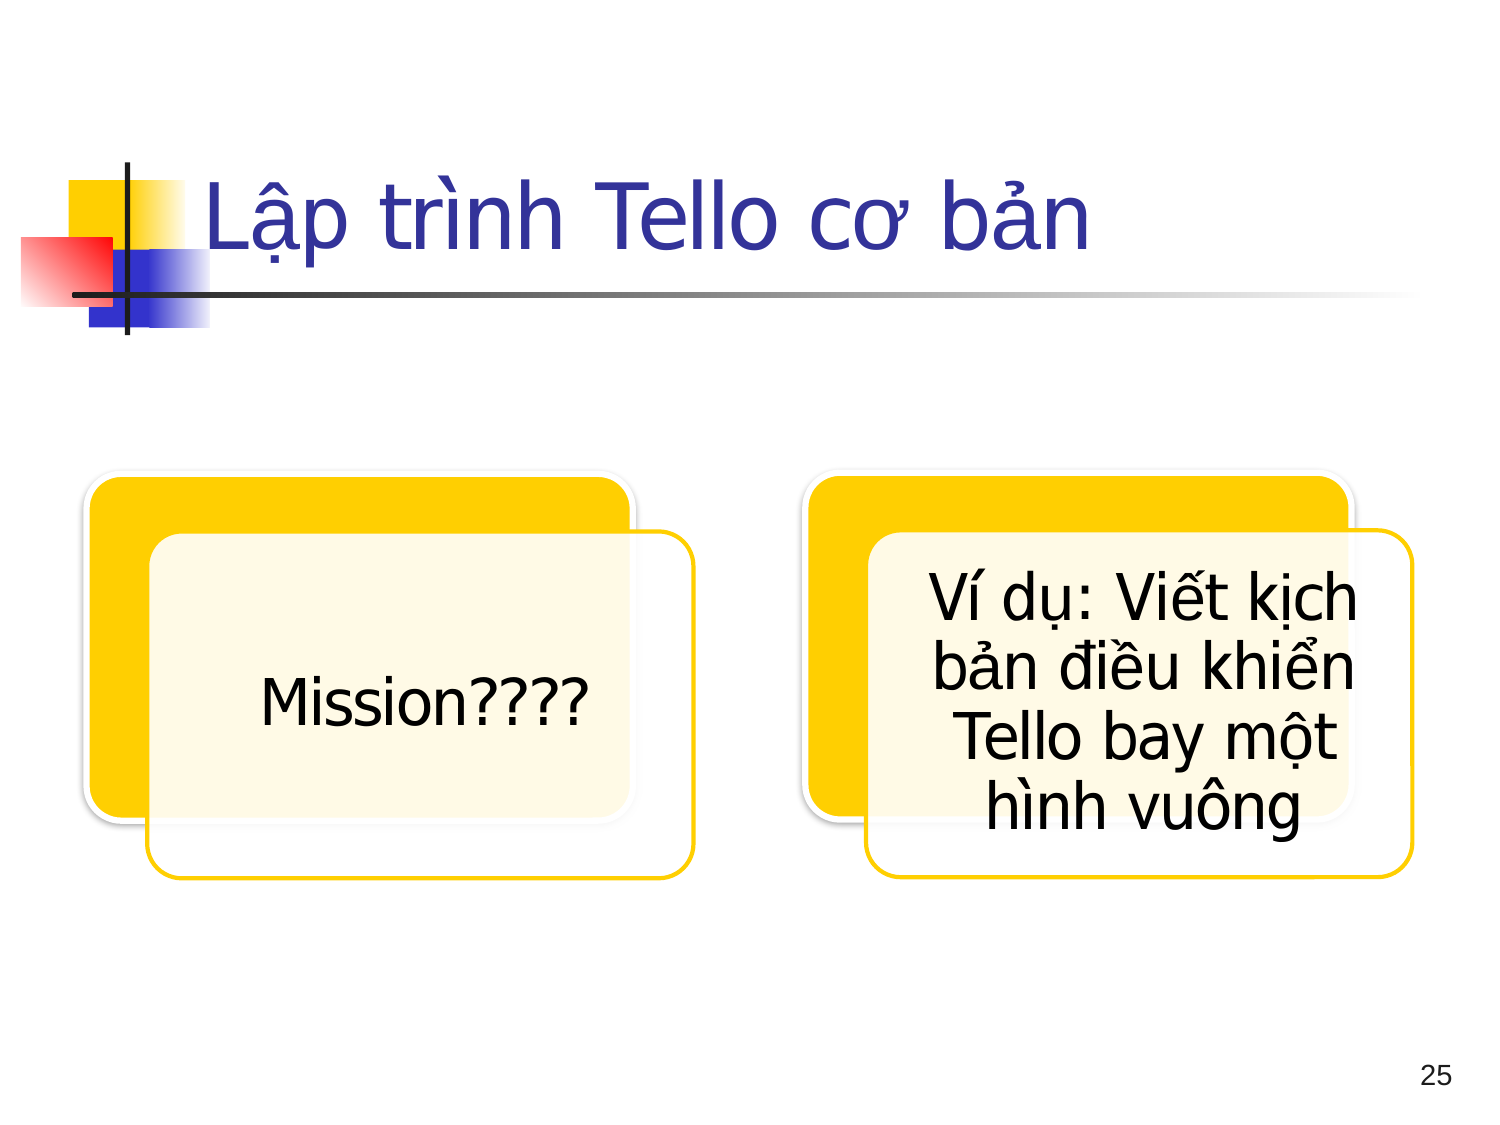

# Lập trình Tello cơ bản
Mission????
Ví dụ: Viết kịch bản điều khiển Tello bay một hình vuông
25